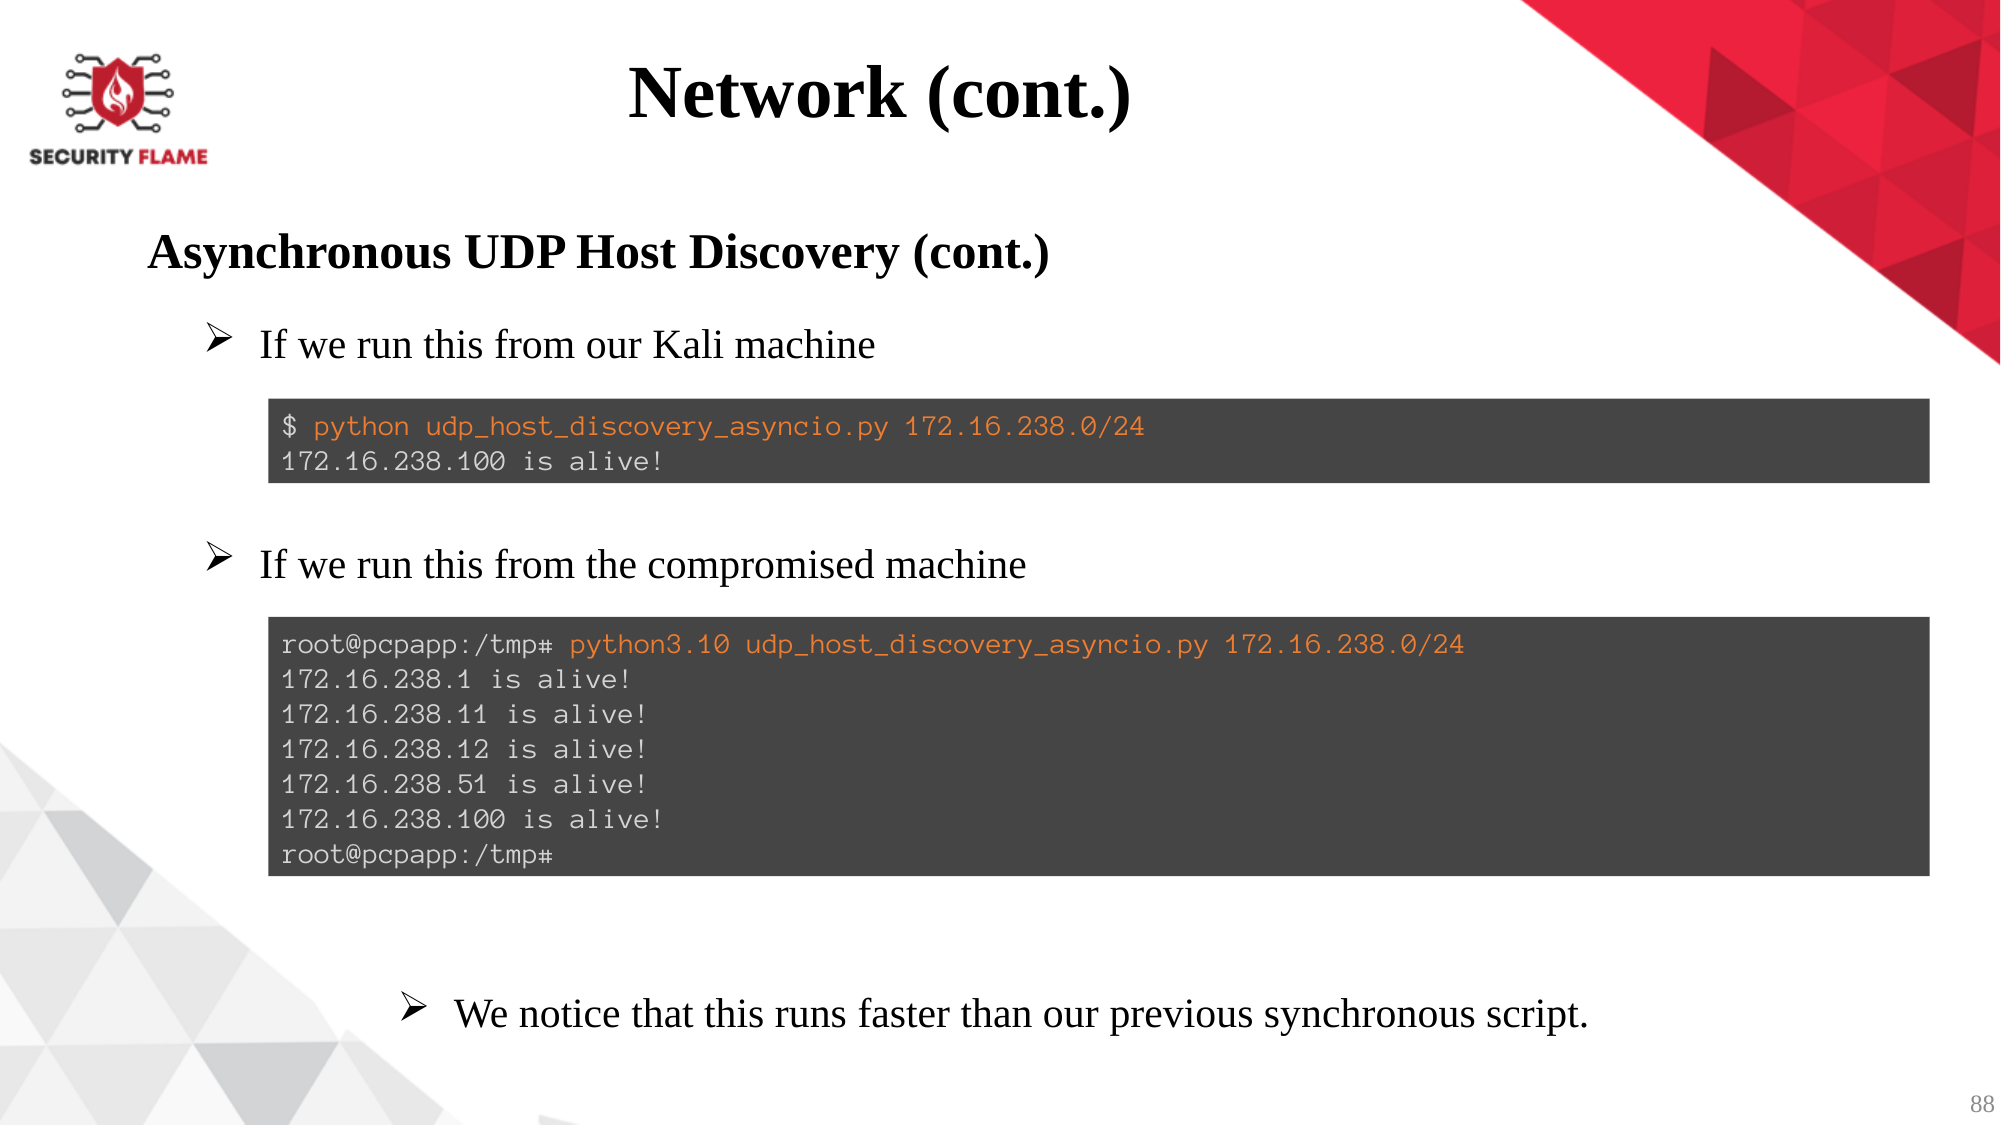

Network (cont.)
Asynchronous UDP Host Discovery (cont.)
If we run this from our Kali machine
$ python udp_host_discovery_asyncio.py 172.16.238.0/24
172.16.238.100 is alive!
If we run this from the compromised machine
root@pcpapp:/tmp# python3.10 udp_host_discovery_asyncio.py 172.16.238.0/24
172.16.238.1 is alive!
172.16.238.11 is alive!
172.16.238.12 is alive!
172.16.238.51 is alive!
172.16.238.100 is alive!
root@pcpapp:/tmp#
We notice that this runs faster than our previous synchronous script.
88